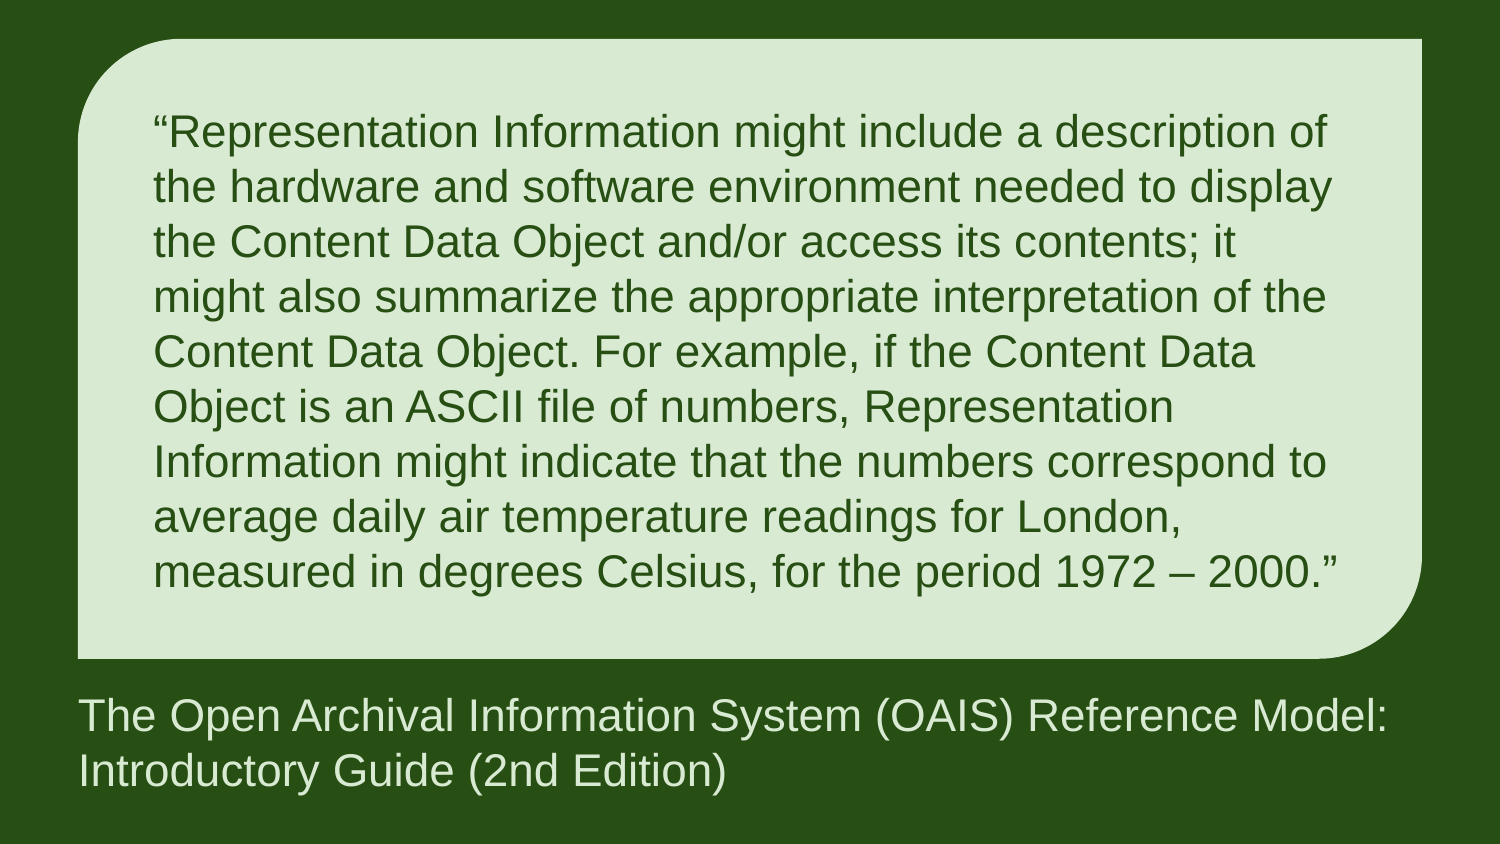

“Representation Information might include a description of the hardware and software environment needed to display the Content Data Object and/or access its contents; it might also summarize the appropriate interpretation of the Content Data Object. For example, if the Content Data Object is an ASCII file of numbers, Representation Information might indicate that the numbers correspond to average daily air temperature readings for London, measured in degrees Celsius, for the period 1972 – 2000.”
The Open Archival Information System (OAIS) Reference Model: Introductory Guide (2nd Edition)